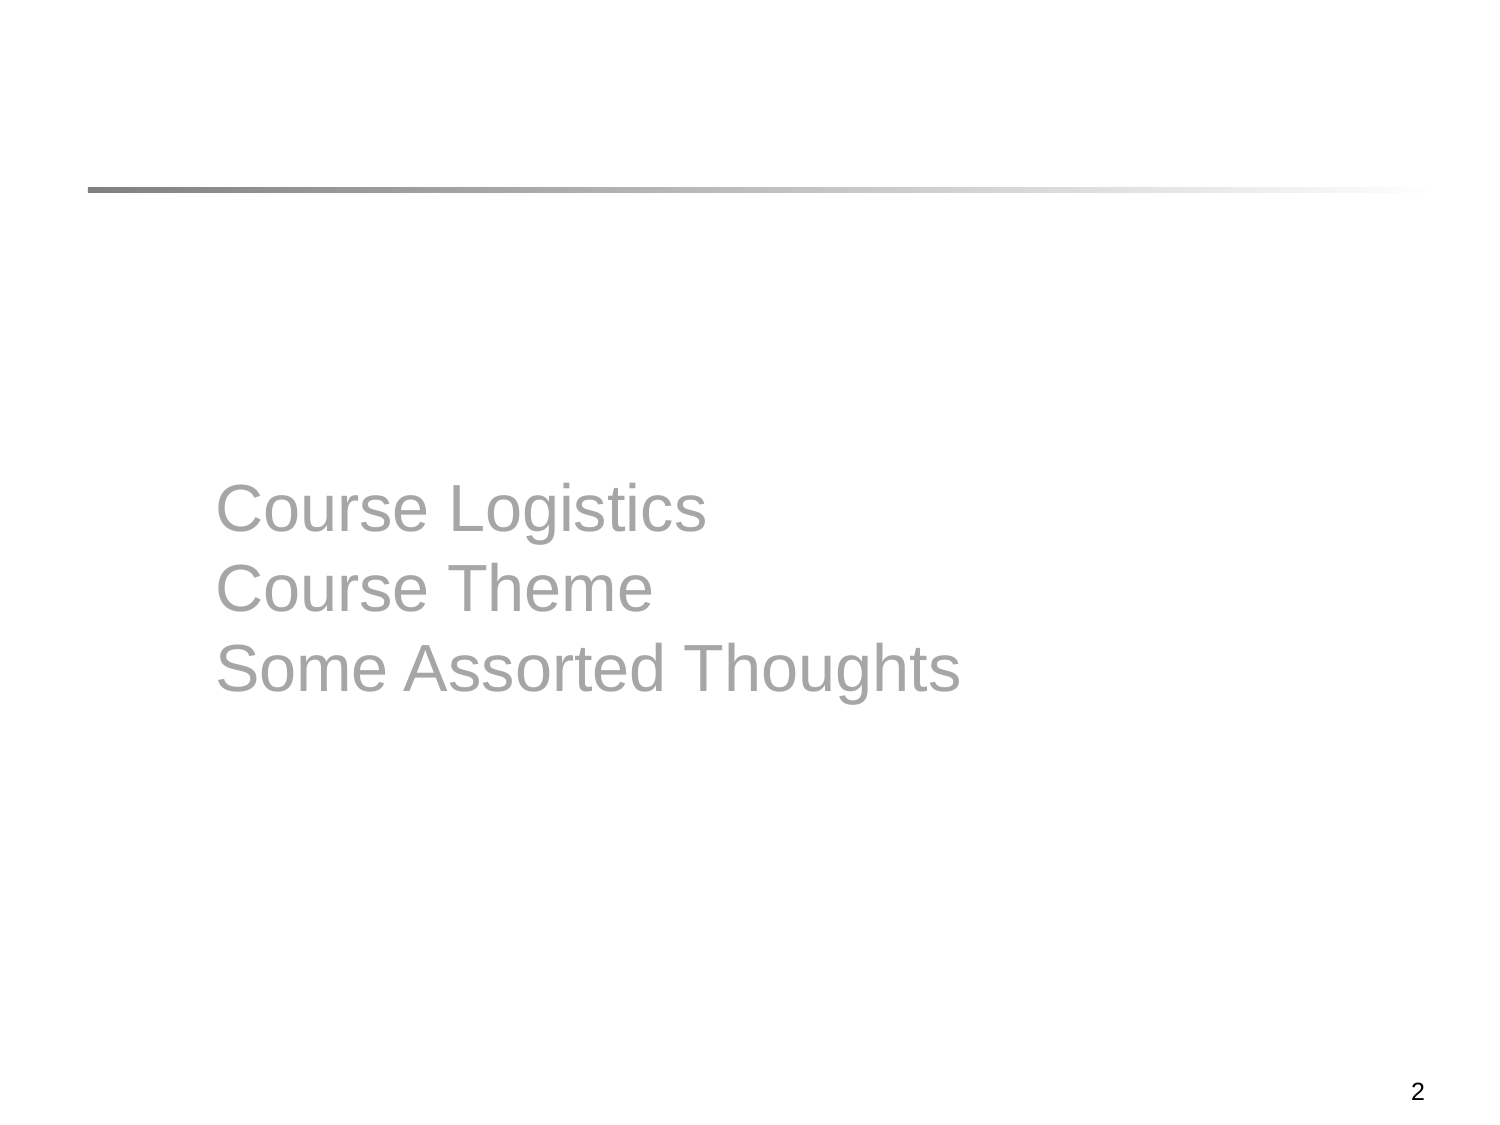

# Course Logistics Course Theme Some Assorted Thoughts